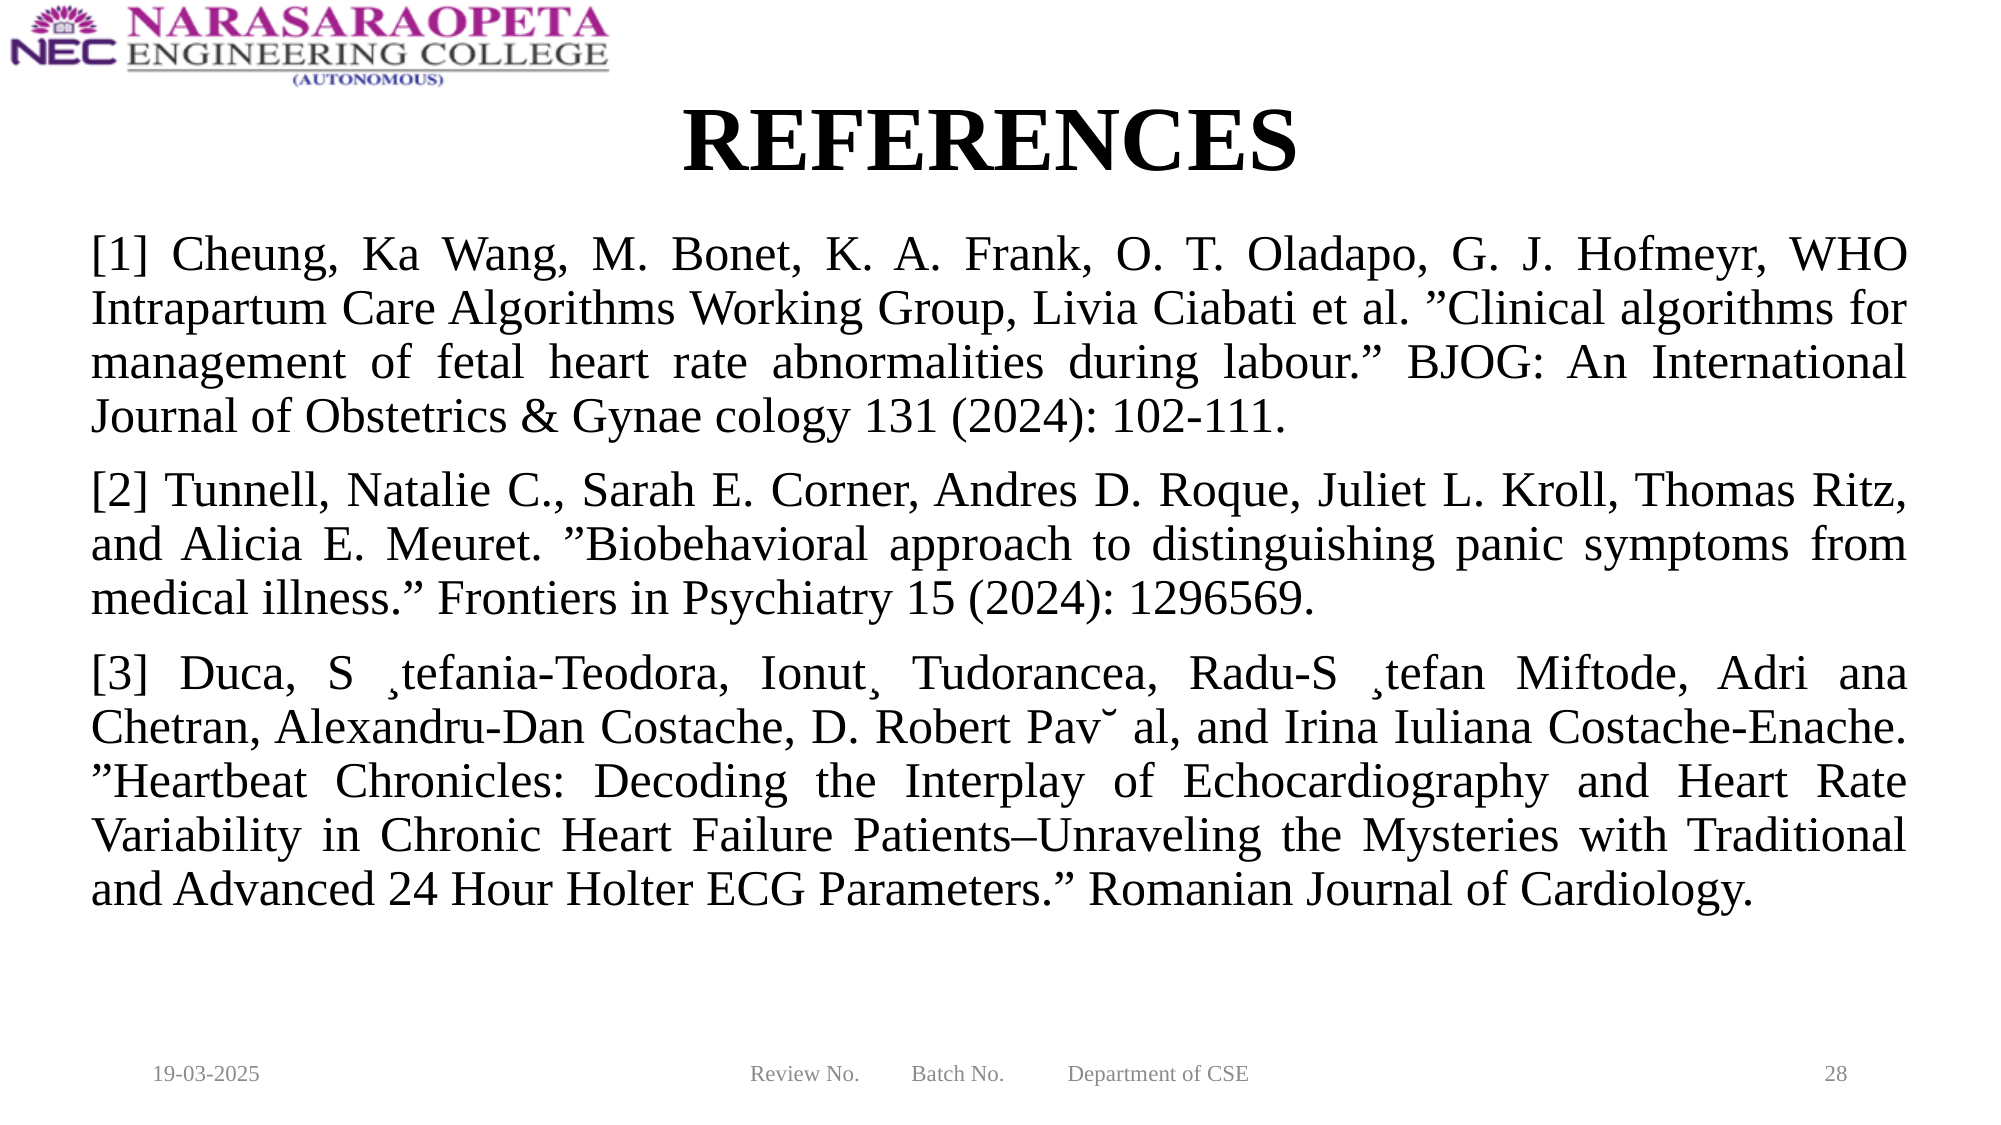

# REFERENCES
[1] Cheung, Ka Wang, M. Bonet, K. A. Frank, O. T. Oladapo, G. J. Hofmeyr, WHO Intrapartum Care Algorithms Working Group, Livia Ciabati et al. ”Clinical algorithms for management of fetal heart rate abnormalities during labour.” BJOG: An International Journal of Obstetrics & Gynae cology 131 (2024): 102-111.
[2] Tunnell, Natalie C., Sarah E. Corner, Andres D. Roque, Juliet L. Kroll, Thomas Ritz, and Alicia E. Meuret. ”Biobehavioral approach to distinguishing panic symptoms from medical illness.” Frontiers in Psychiatry 15 (2024): 1296569.
[3] Duca, S ¸tefania-Teodora, Ionut¸ Tudorancea, Radu-S ¸tefan Miftode, Adri ana Chetran, Alexandru-Dan Costache, D. Robert Pav˘ al, and Irina Iuliana Costache-Enache. ”Heartbeat Chronicles: Decoding the Interplay of Echocardiography and Heart Rate Variability in Chronic Heart Failure Patients–Unraveling the Mysteries with Traditional and Advanced 24 Hour Holter ECG Parameters.” Romanian Journal of Cardiology.

19-03-2025
Review No.         Batch No.           Department of CSE
28